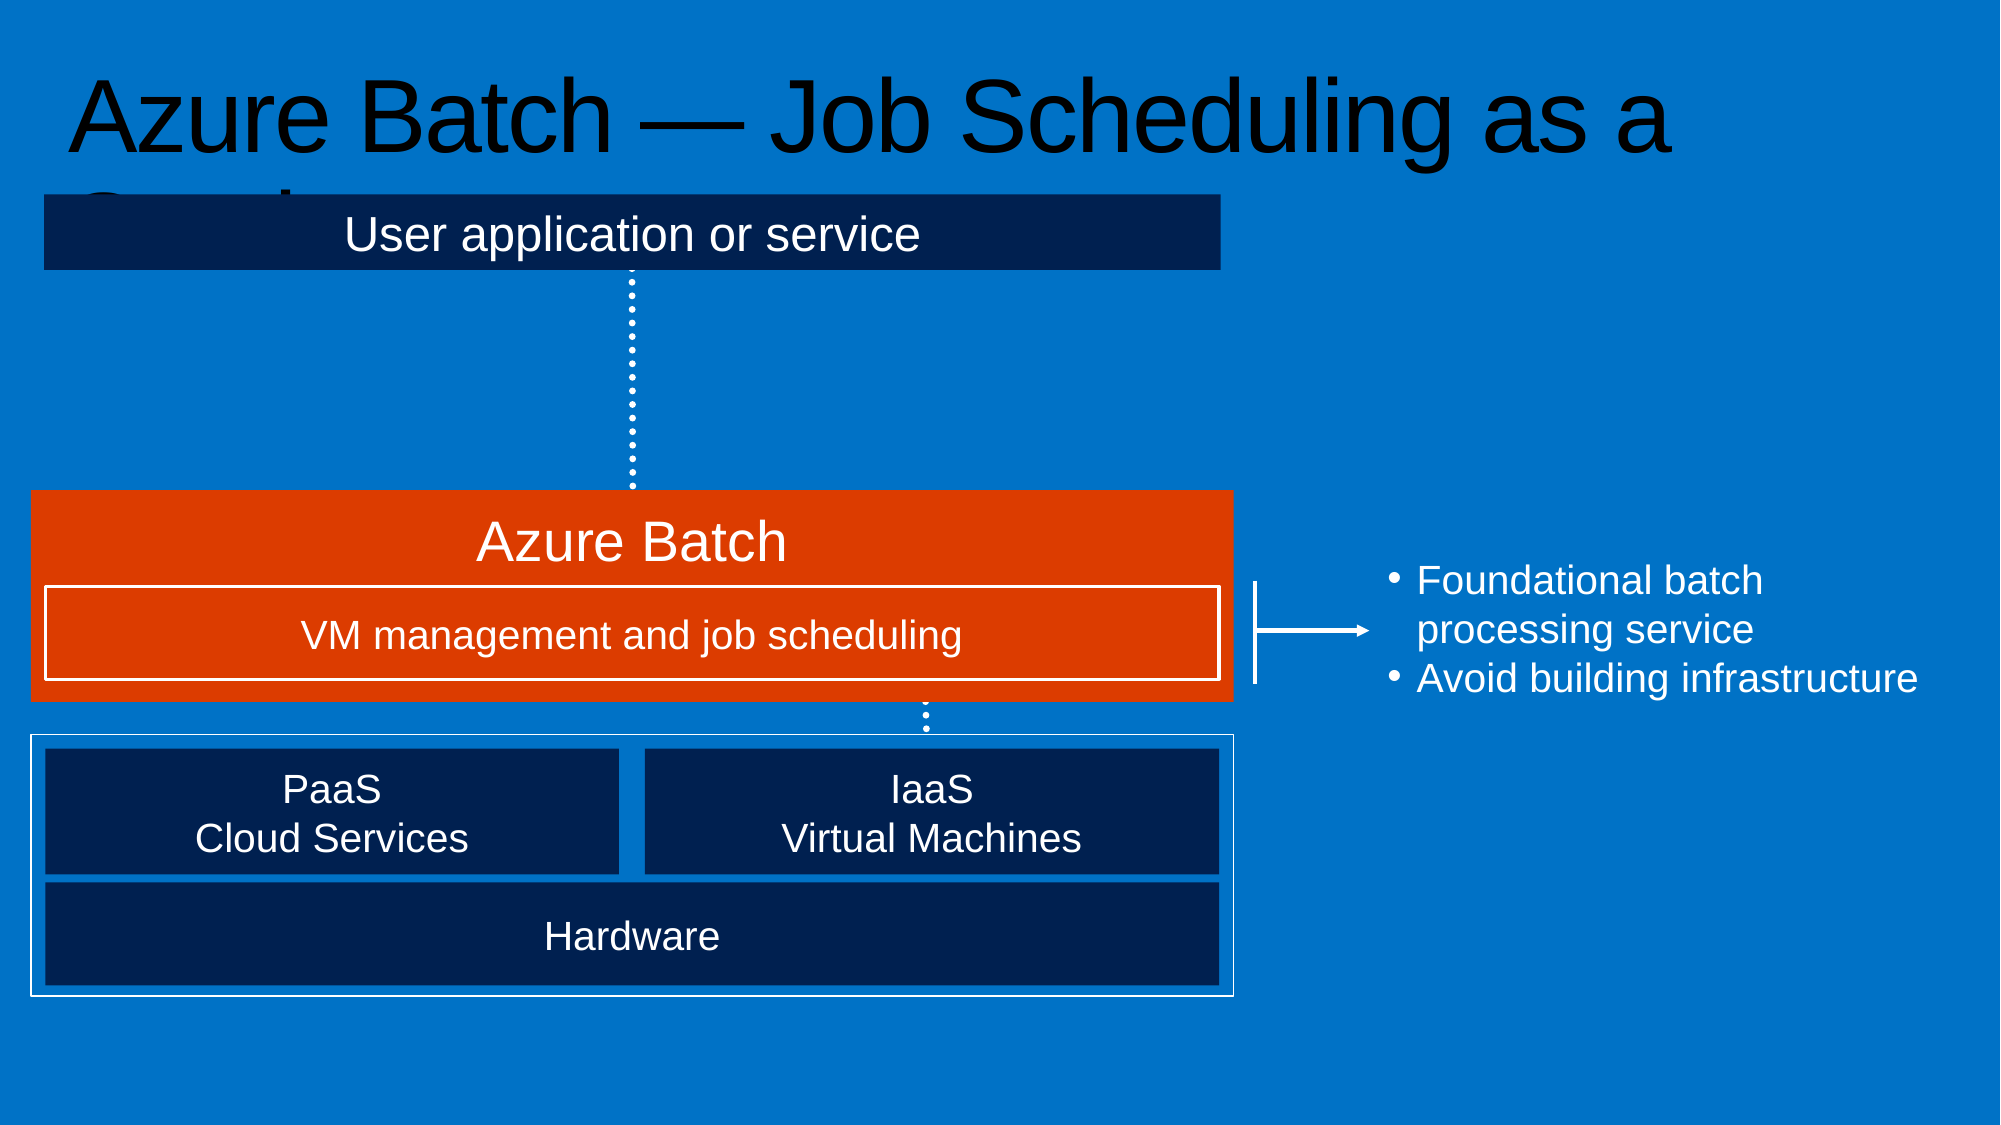

# Azure Batch — Job Scheduling as a Service
User application or service
Azure Batch
Foundational batch processing service
Avoid building infrastructure

VM management and job scheduling

PaaS
Cloud Services
IaaS
Virtual Machines
Hardware